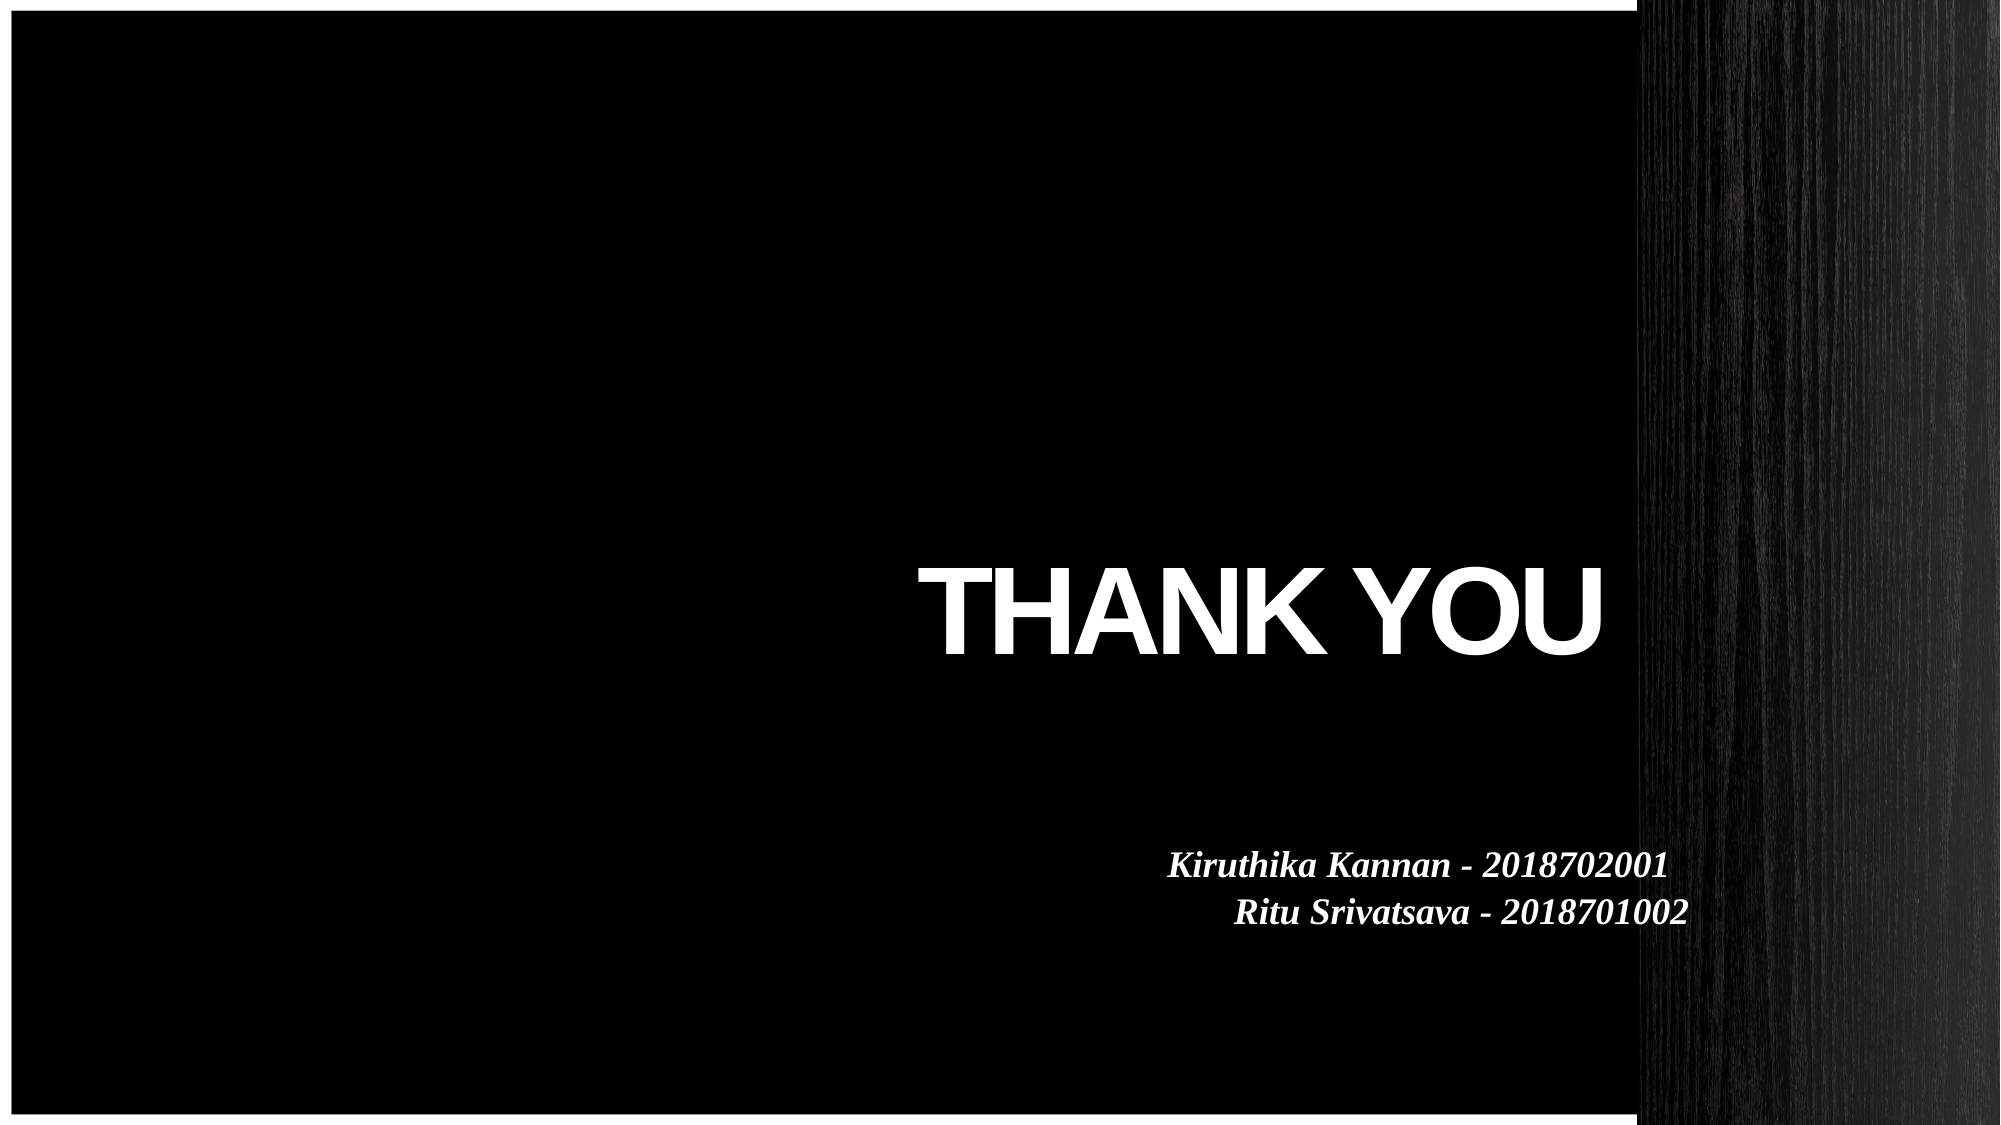

# Thank you

Kiruthika Kannan - 2018702001
Ritu Srivatsava - 2018701002
40